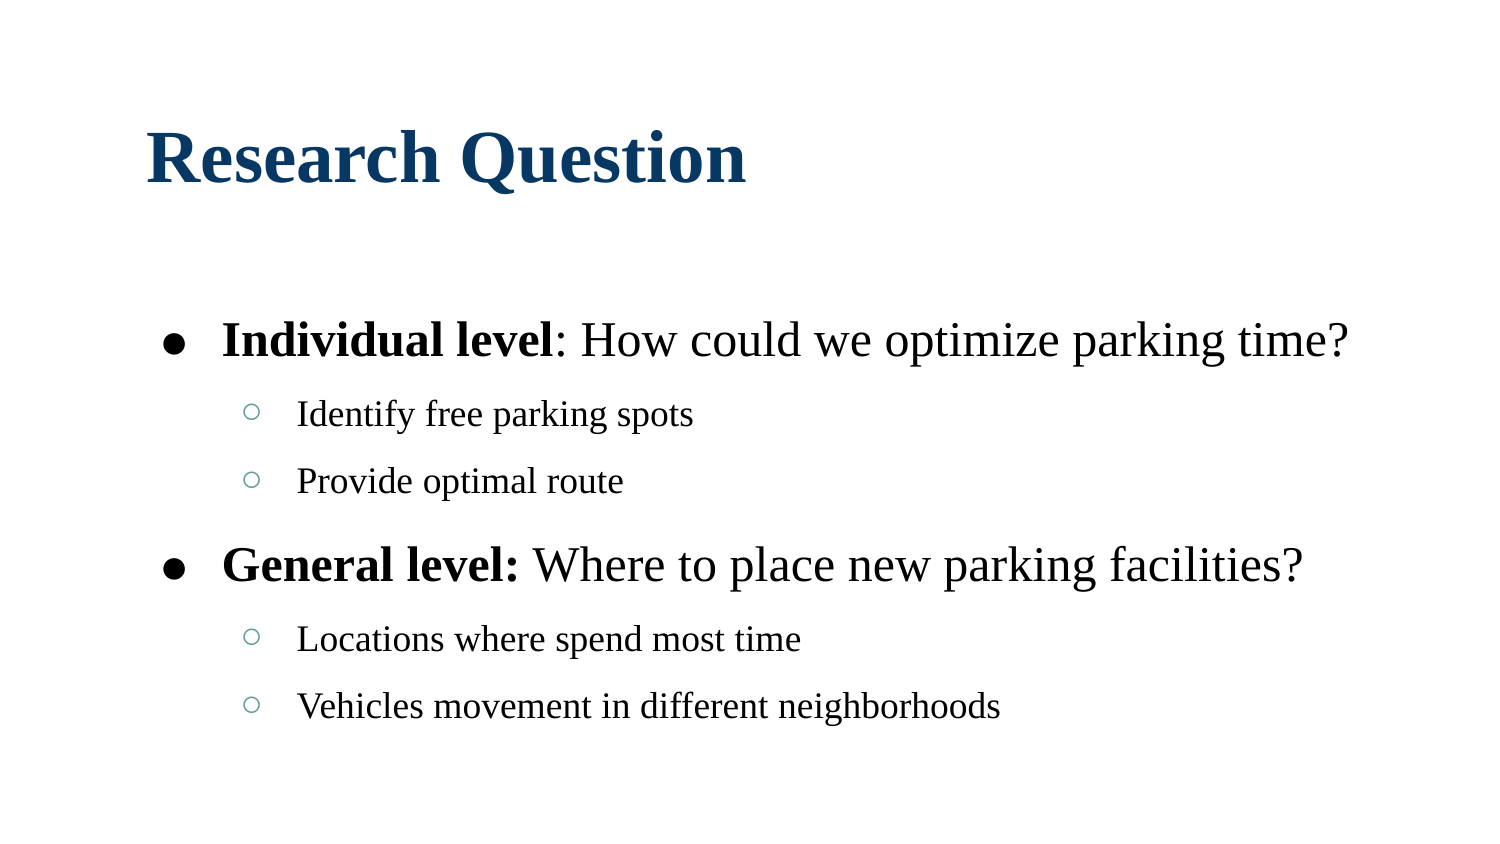

# Research Question
Individual level: How could we optimize parking time?
Identify free parking spots
Provide optimal route
General level: Where to place new parking facilities?
Locations where spend most time
Vehicles movement in different neighborhoods